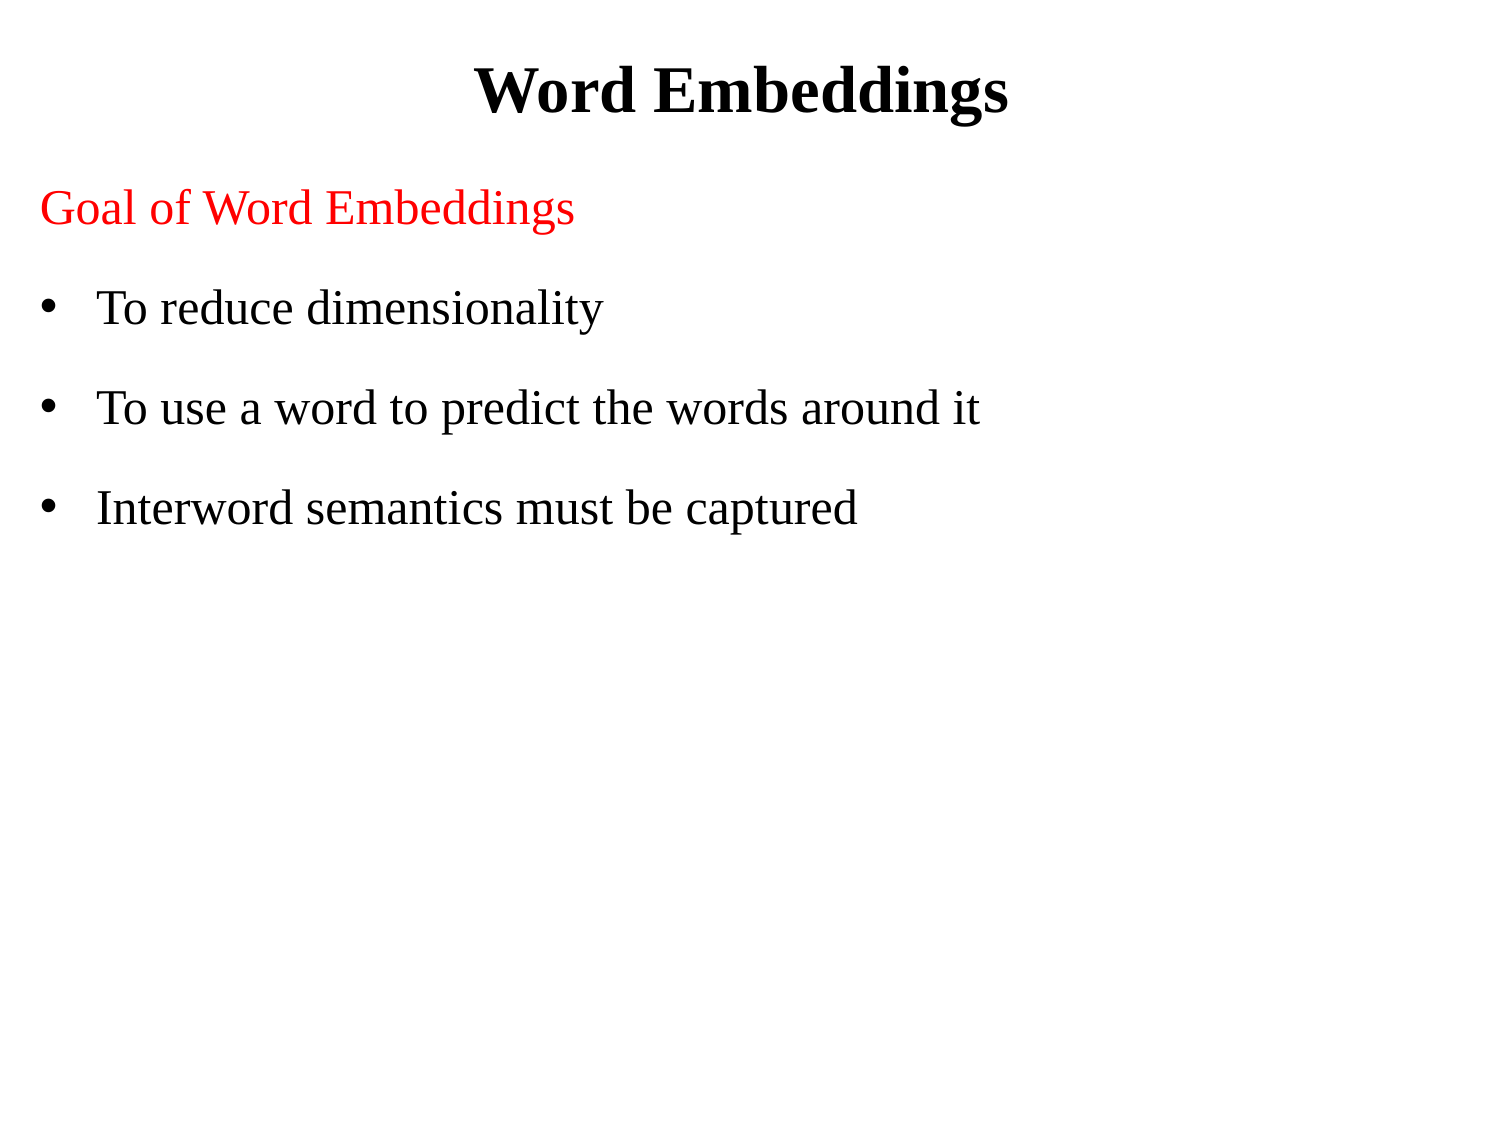

# Word Embeddings
Goal of Word Embeddings
To reduce dimensionality
To use a word to predict the words around it
Interword semantics must be captured